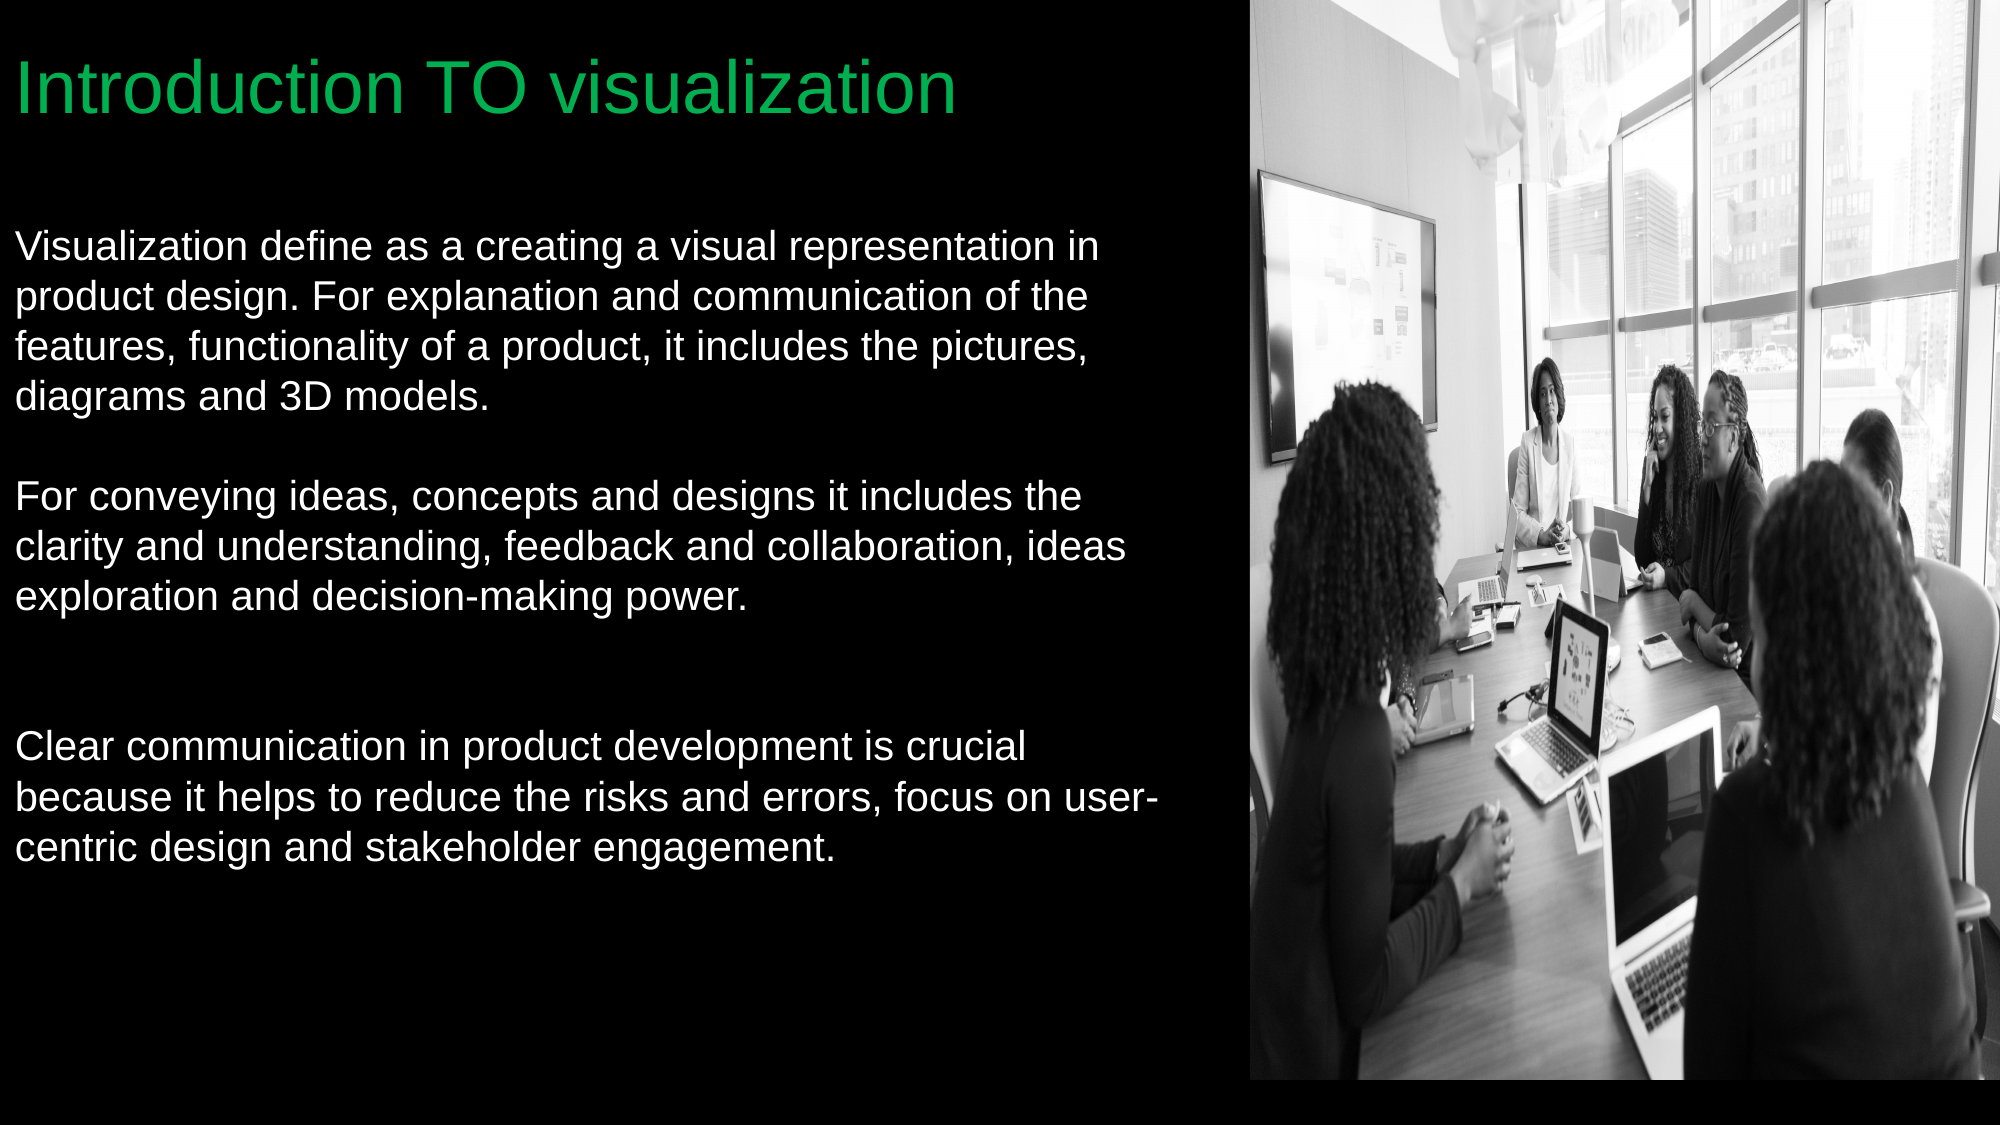

Introduction TO visualization

Visualization define as a creating a visual representation in product design. For explanation and communication of the features, functionality of a product, it includes the pictures, diagrams and 3D models.

For conveying ideas, concepts and designs it includes the clarity and understanding, feedback and collaboration, ideas exploration and decision-making power.

Clear communication in product development is crucial because it helps to reduce the risks and errors, focus on user-centric design and stakeholder engagement.